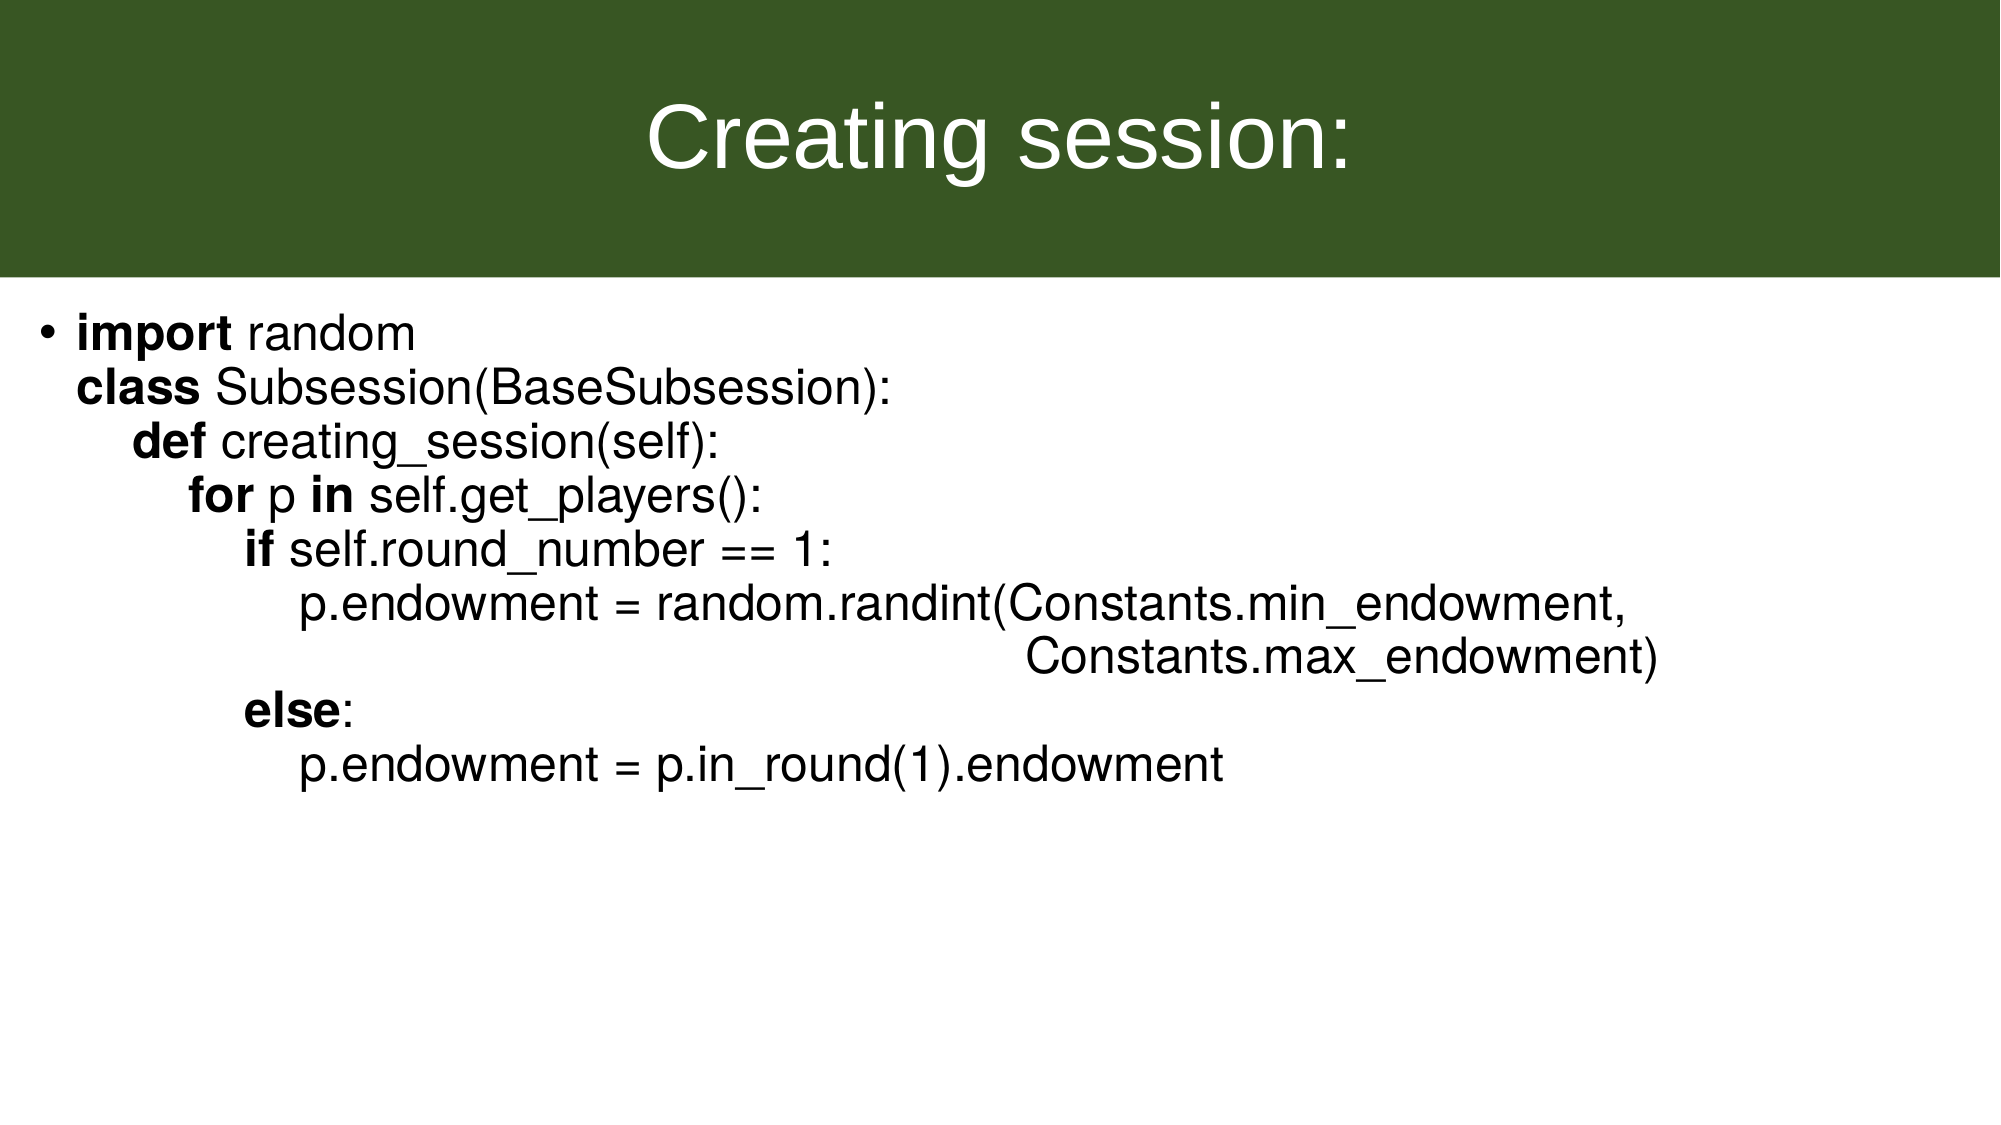

# Creating session:
import random
class Subsession(BaseSubsession):
    def creating_session(self):
        for p in self.get_players():
            if self.round_number == 1:
                p.endowment = random.randint(Constants.min_endowment,
                                                                    Constants.max_endowment)
            else:
                p.endowment = p.in_round(1).endowment